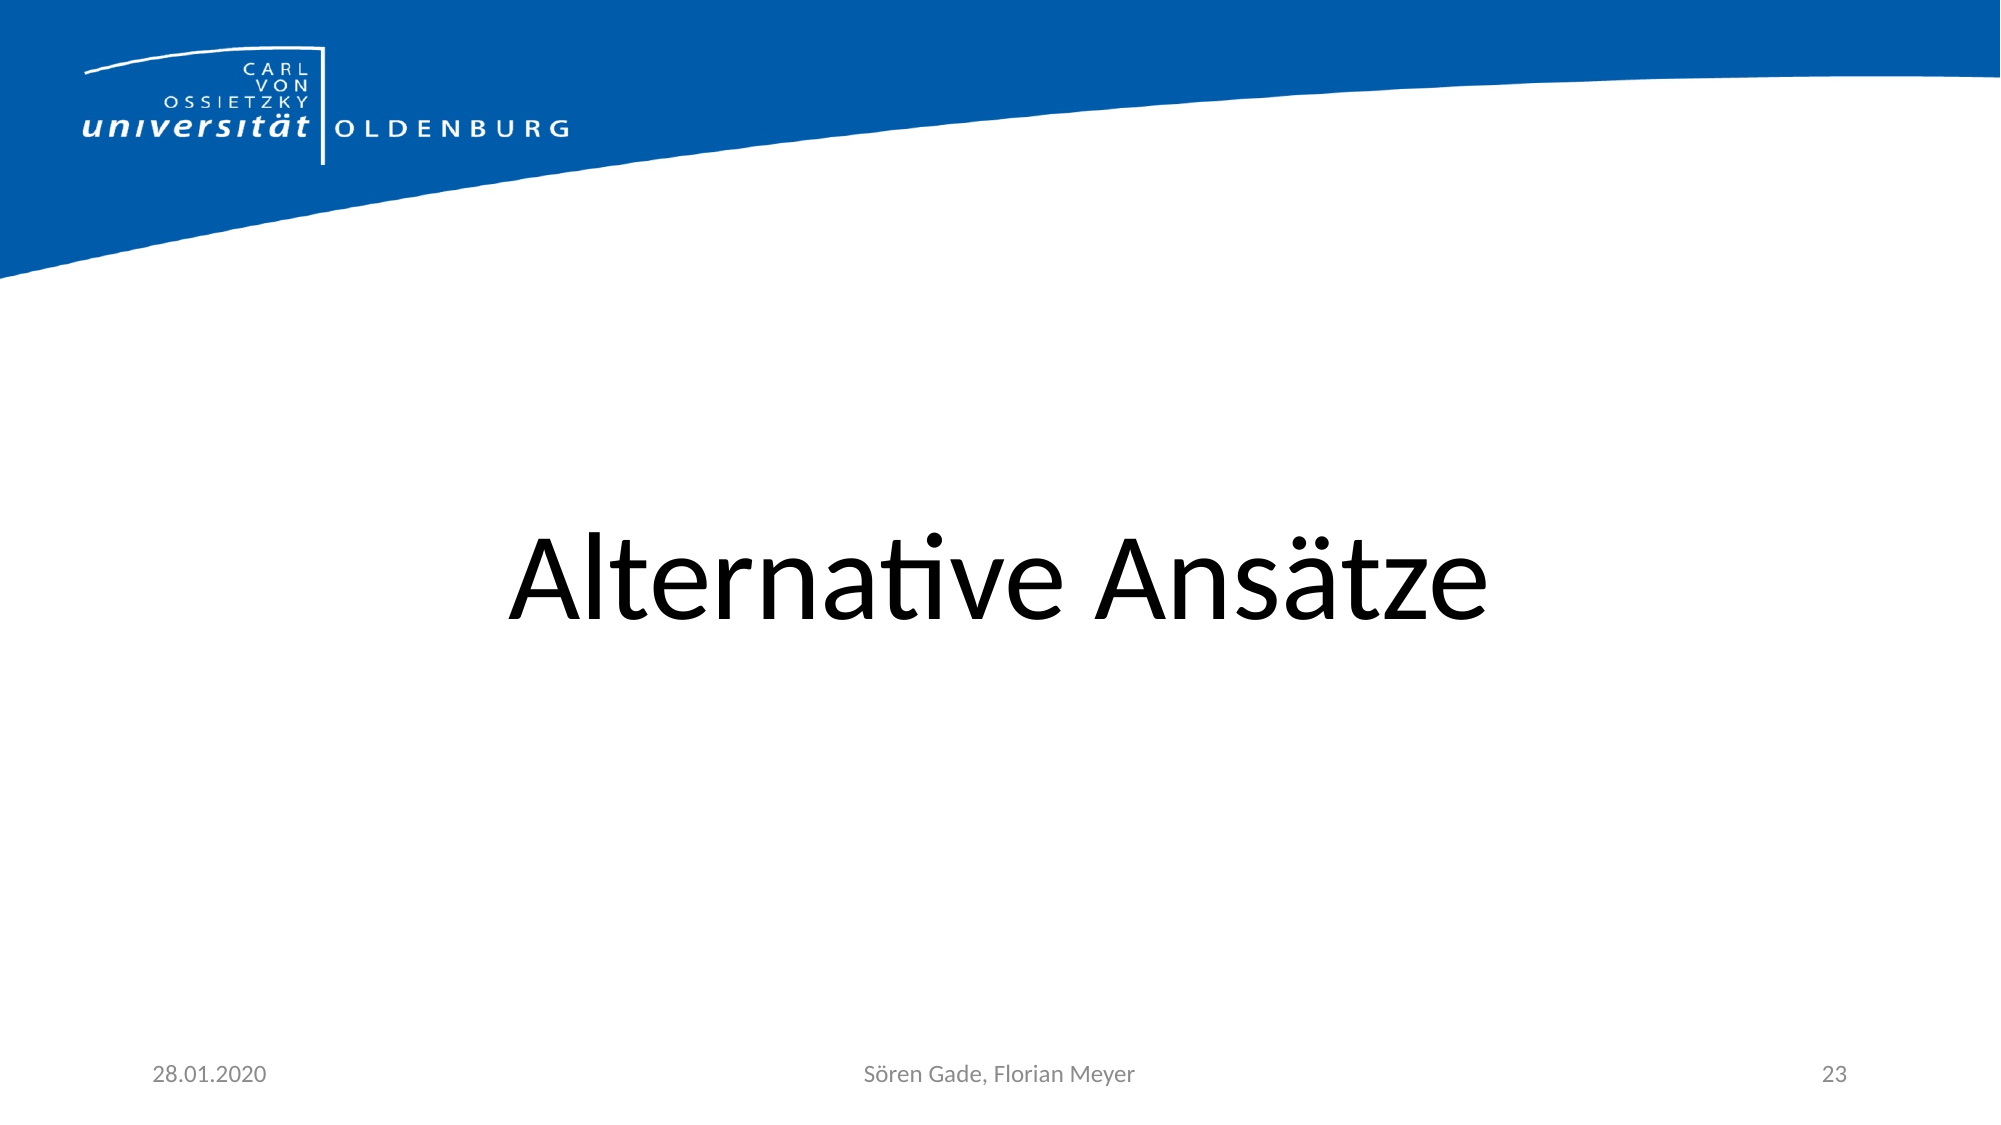

# Alternative Ansätze
28.01.2020
Sören Gade, Florian Meyer
23